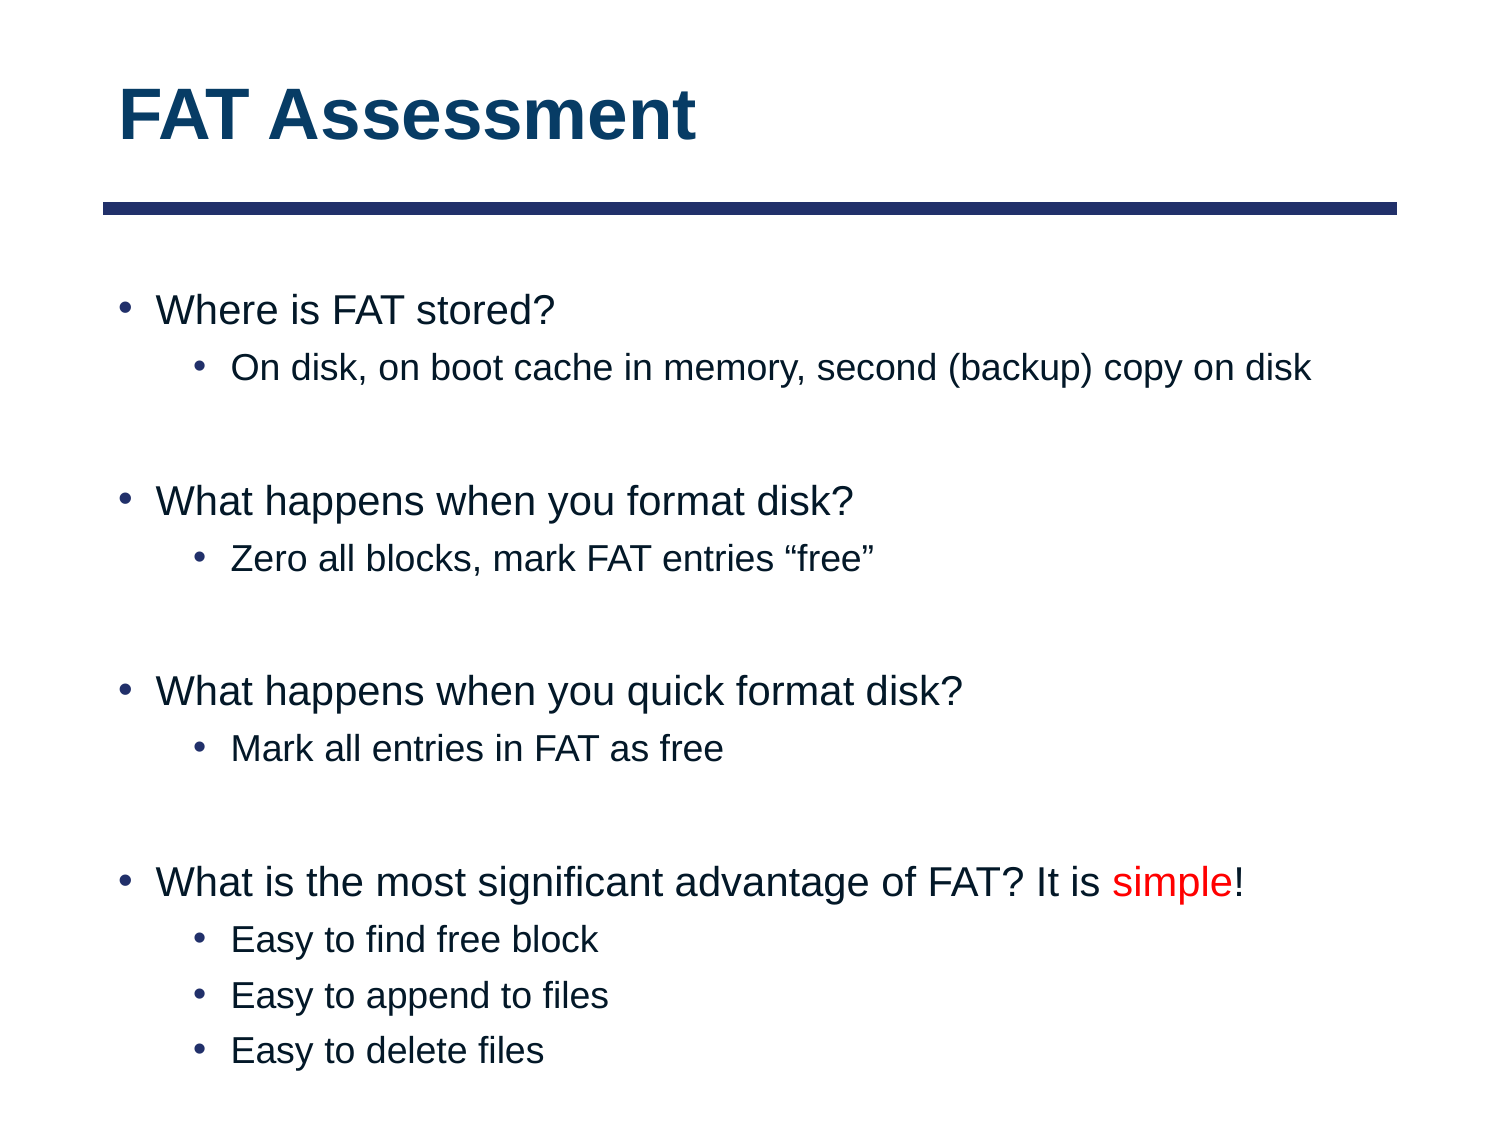

# FAT Assessment
Where is FAT stored?
On disk, on boot cache in memory, second (backup) copy on disk

What happens when you format disk?
Zero all blocks, mark FAT entries “free”

What happens when you quick format disk?
Mark all entries in FAT as free

What is the most significant advantage of FAT? It is simple!
Easy to find free block
Easy to append to files
Easy to delete files